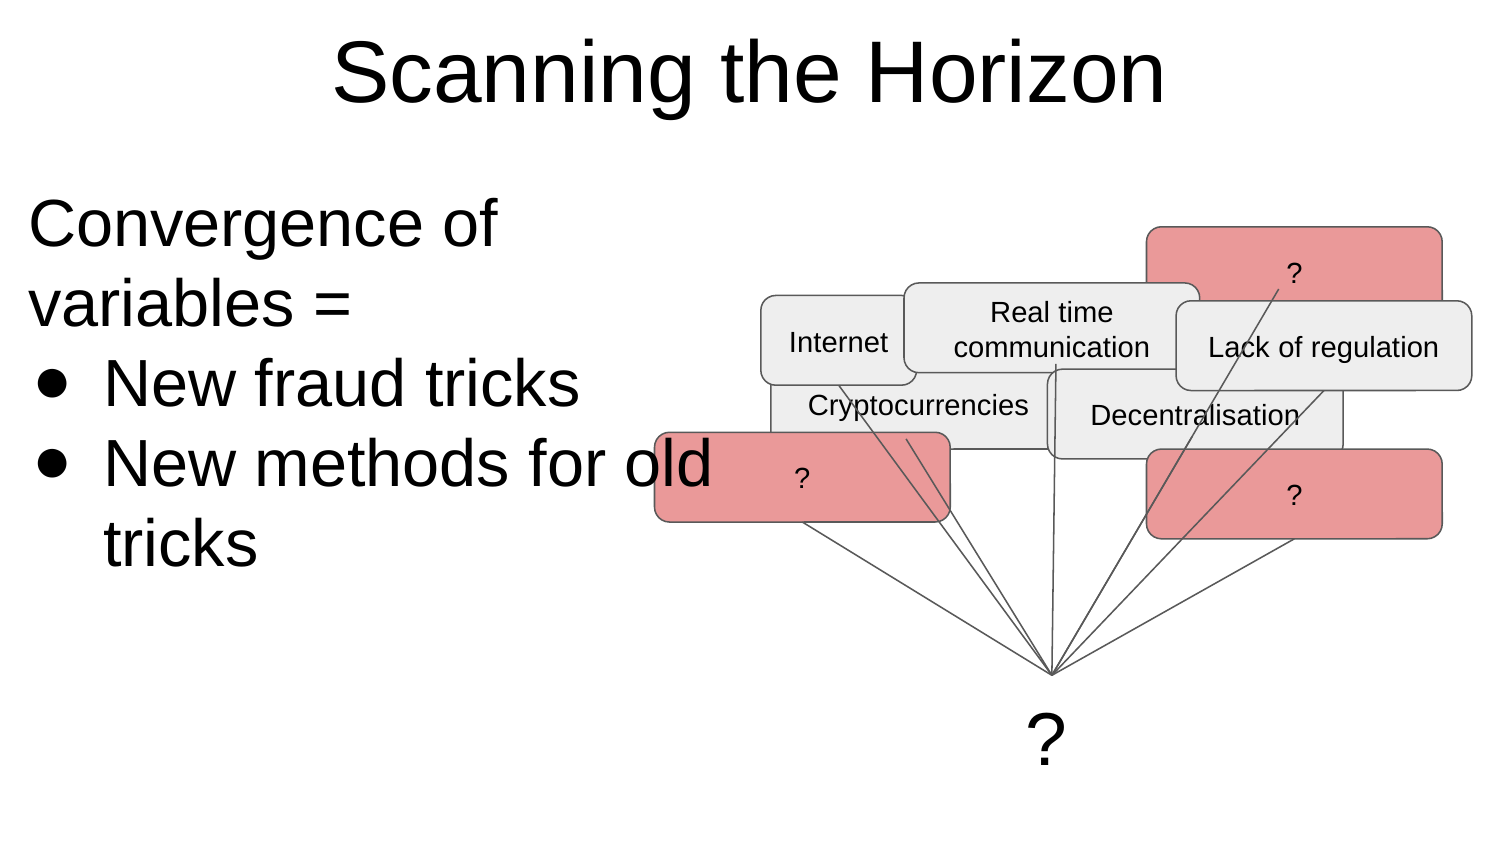

# Scanning the Horizon

Convergence of variables =
New fraud tricks
New methods for old tricks
?
Real time communication
Internet
Lack of regulation
Cryptocurrencies
Decentralisation
?
?
?